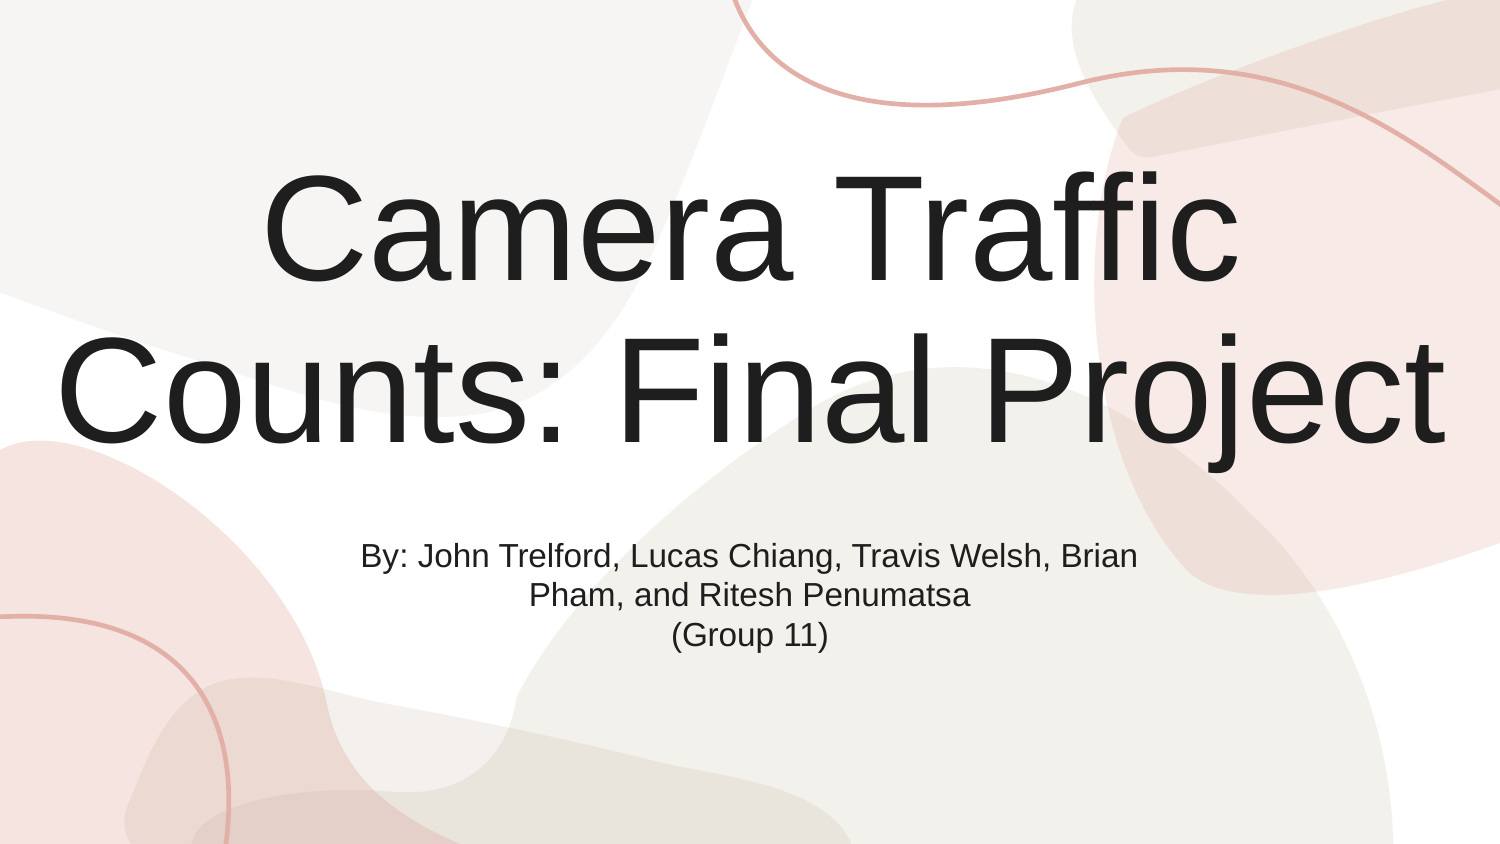

# Camera Traffic Counts: Final Project

By: John Trelford, Lucas Chiang, Travis Welsh, Brian Pham, and Ritesh Penumatsa
(Group 11)